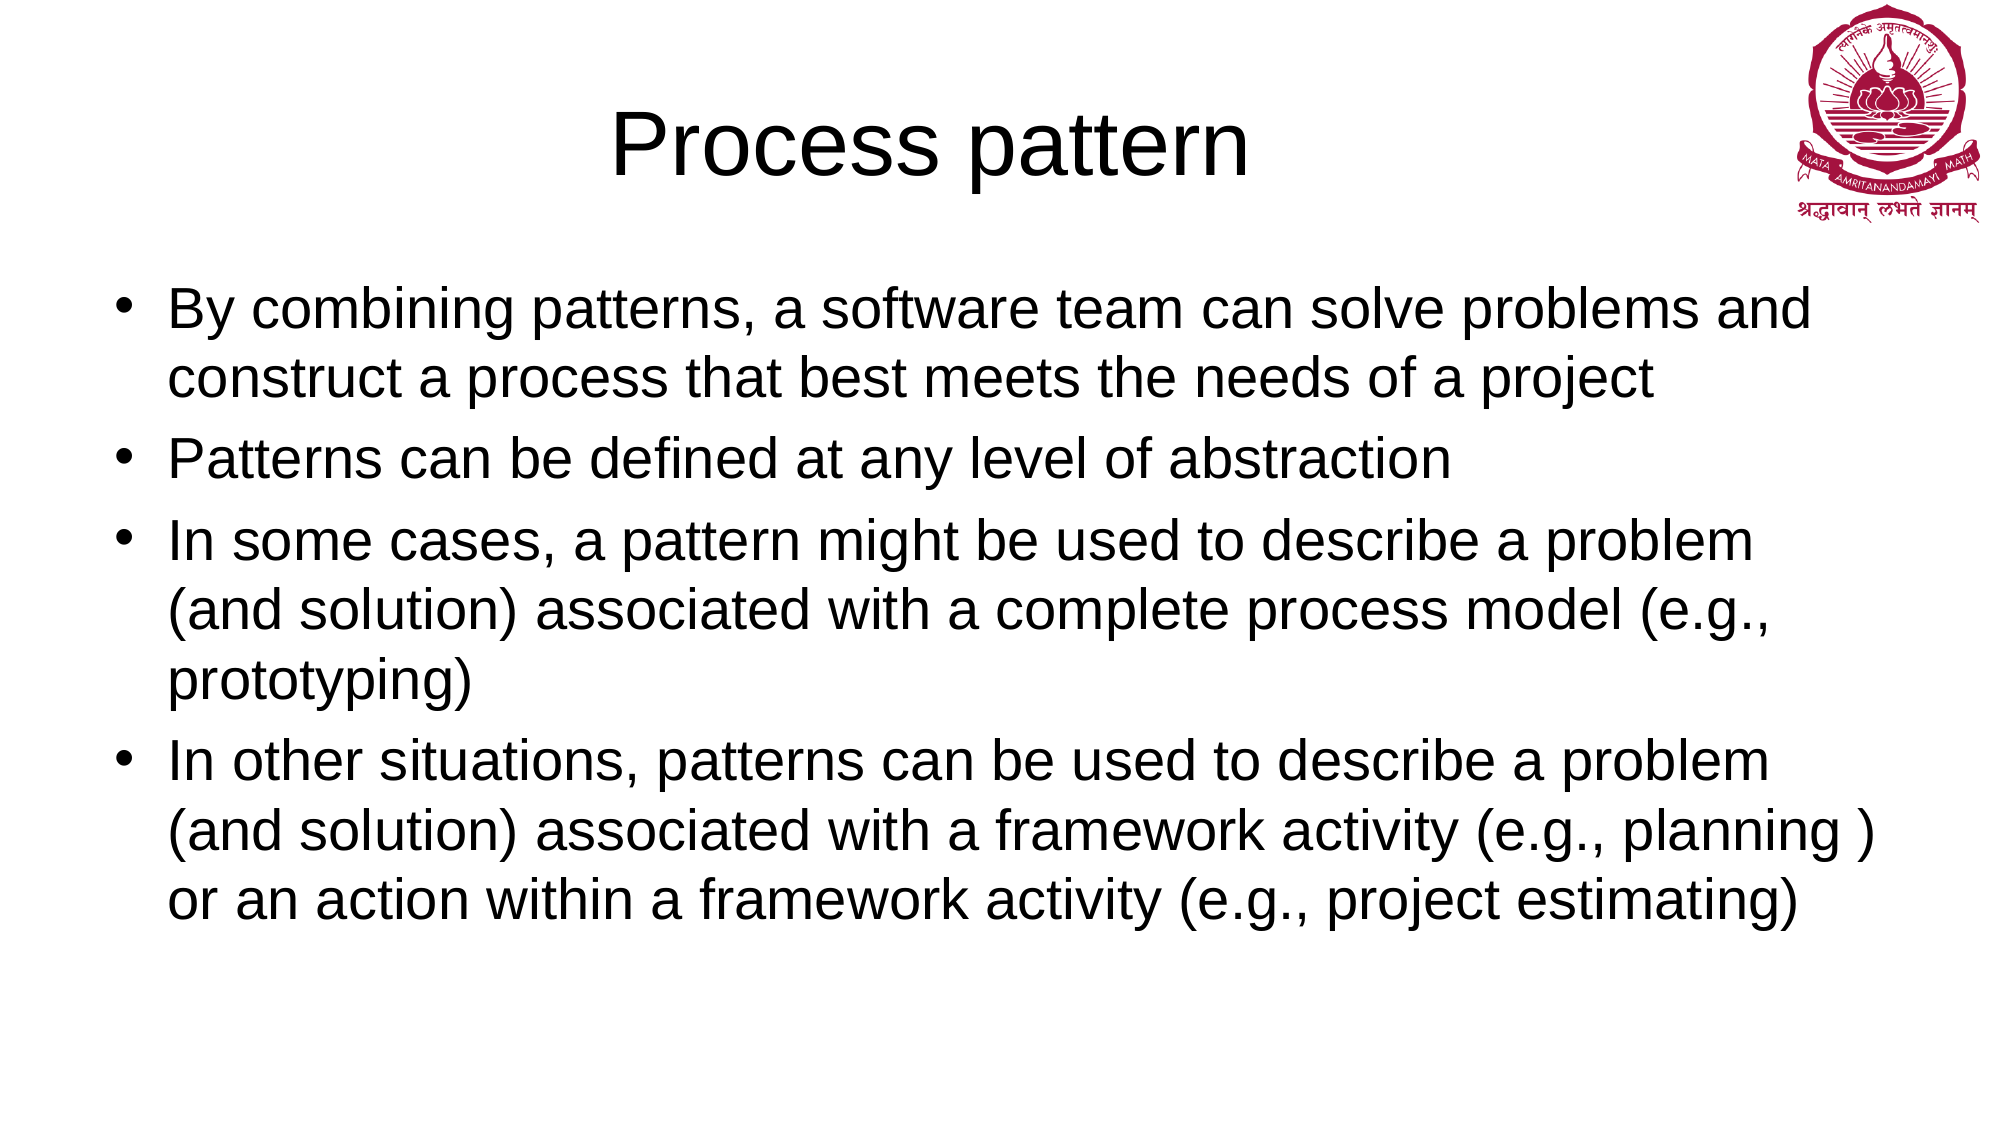

# Process pattern
By combining patterns, a software team can solve problems and construct a process that best meets the needs of a project
Patterns can be defined at any level of abstraction
In some cases, a pattern might be used to describe a problem (and solution) associated with a complete process model (e.g., prototyping)
In other situations, patterns can be used to describe a problem (and solution) associated with a framework activity (e.g., planning ) or an action within a framework activity (e.g., project estimating)